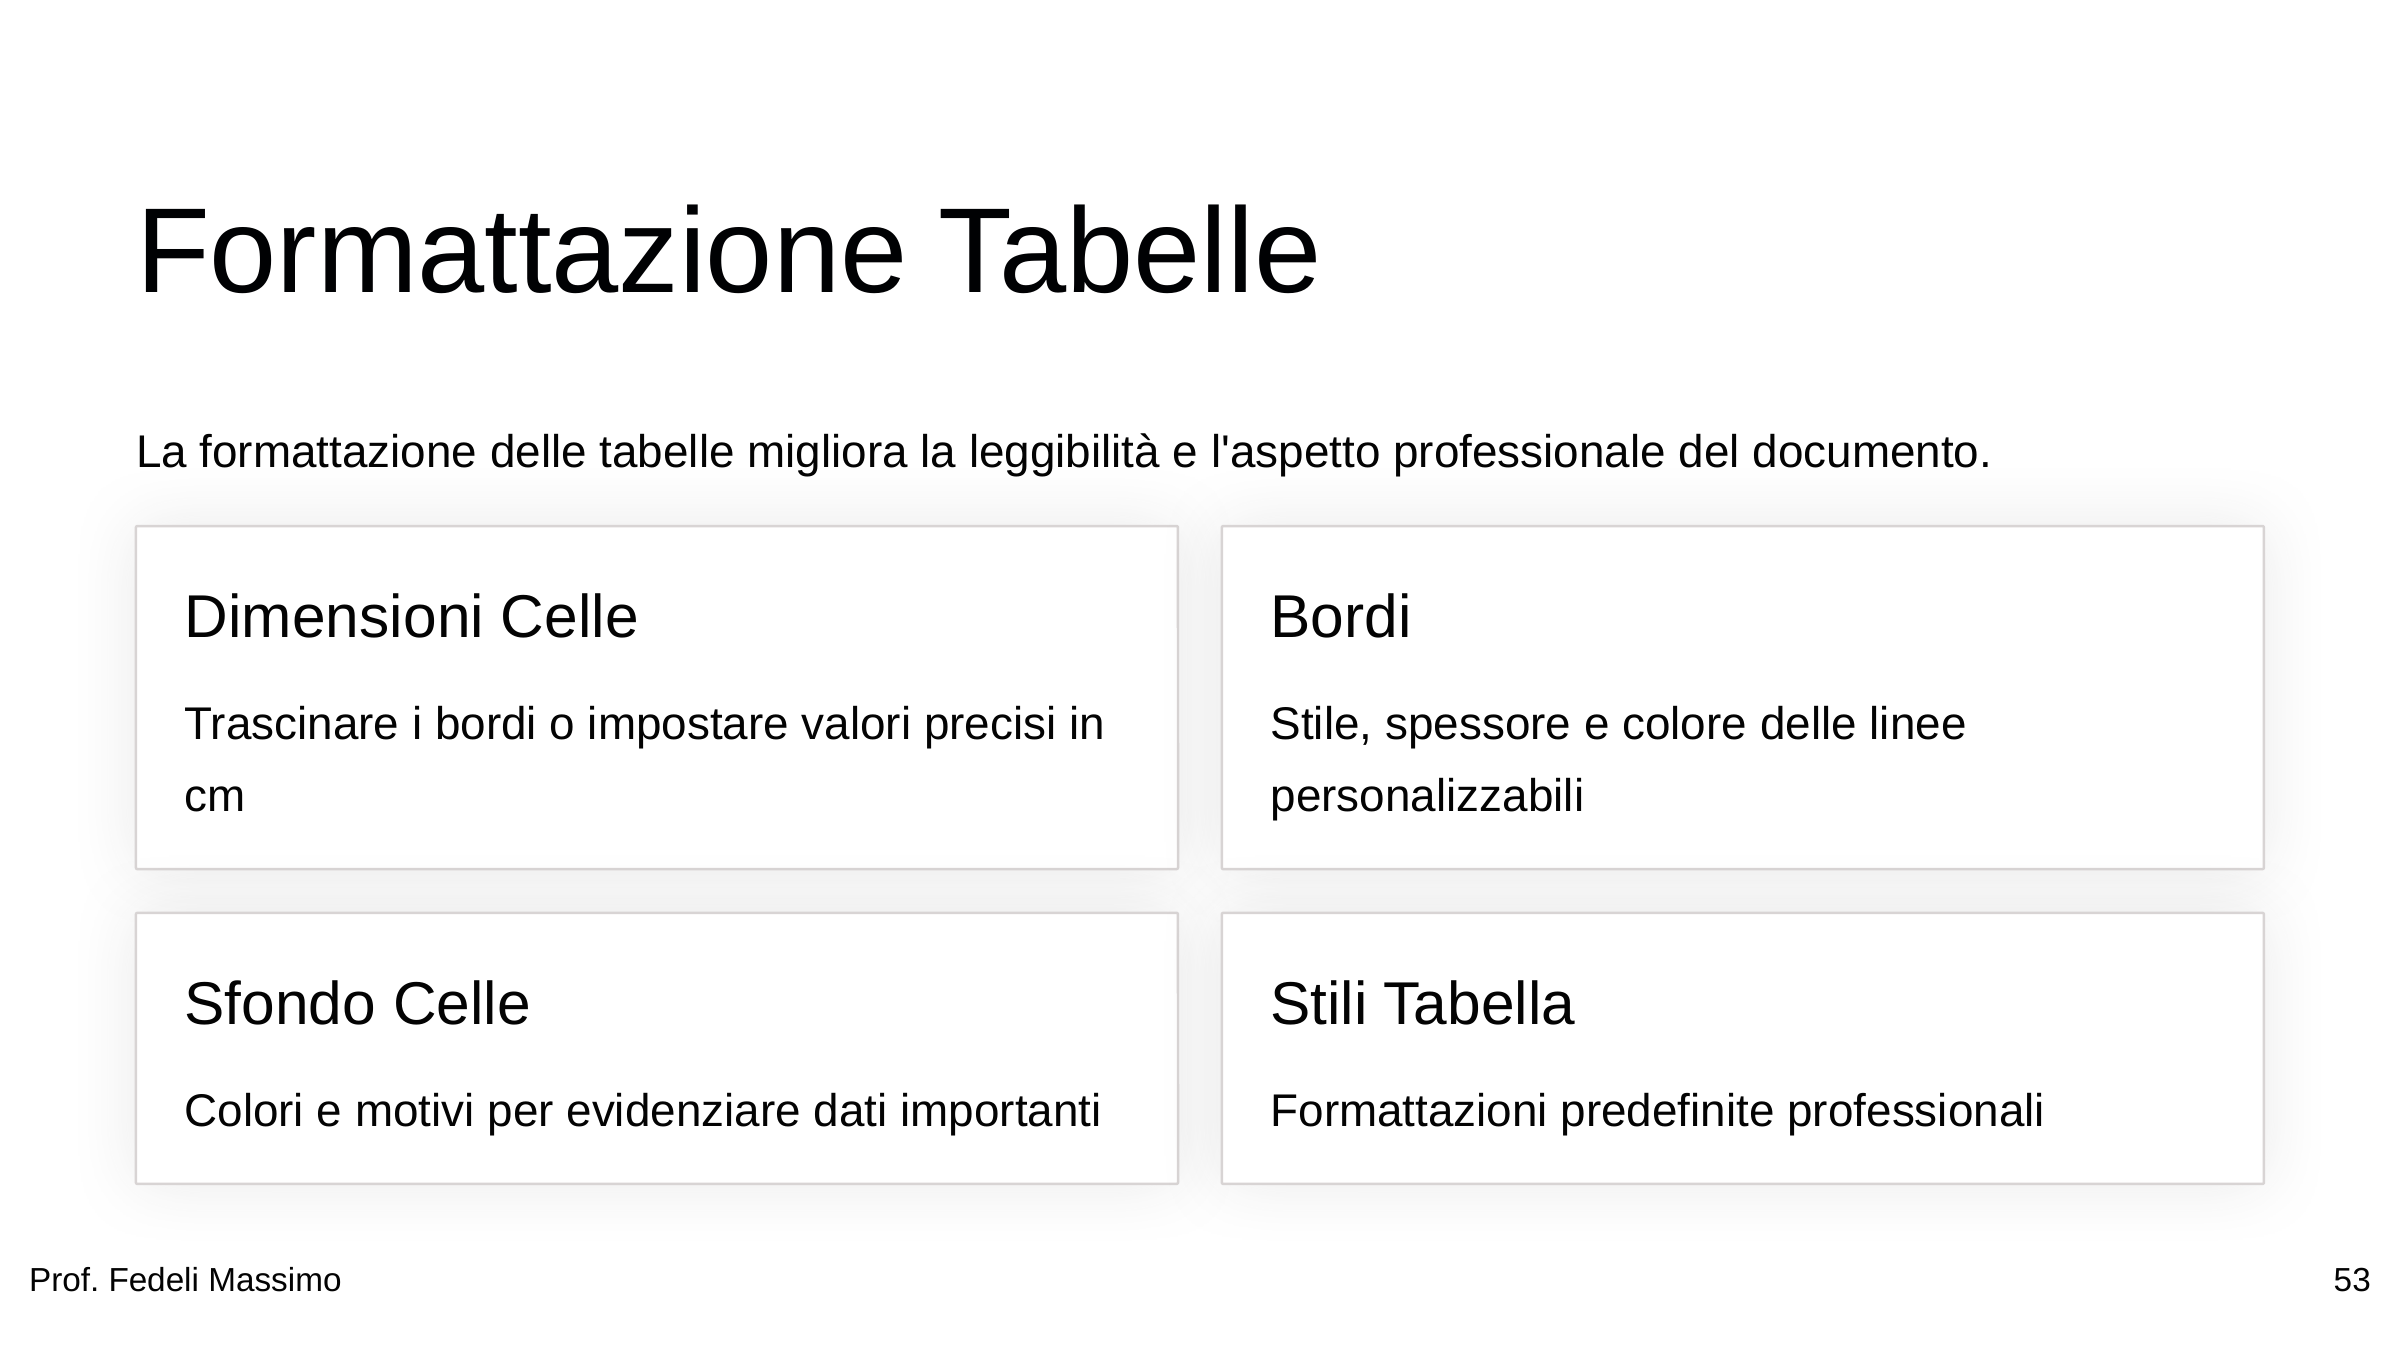

Formattazione Tabelle
La formattazione delle tabelle migliora la leggibilità e l'aspetto professionale del documento.

Dimensioni Celle
Bordi
Trascinare i bordi o impostare valori precisi in cm
Stile, spessore e colore delle linee personalizzabili

Sfondo Celle
Stili Tabella
Colori e motivi per evidenziare dati importanti
Formattazioni predefinite professionali
Prof. Fedeli Massimo
53